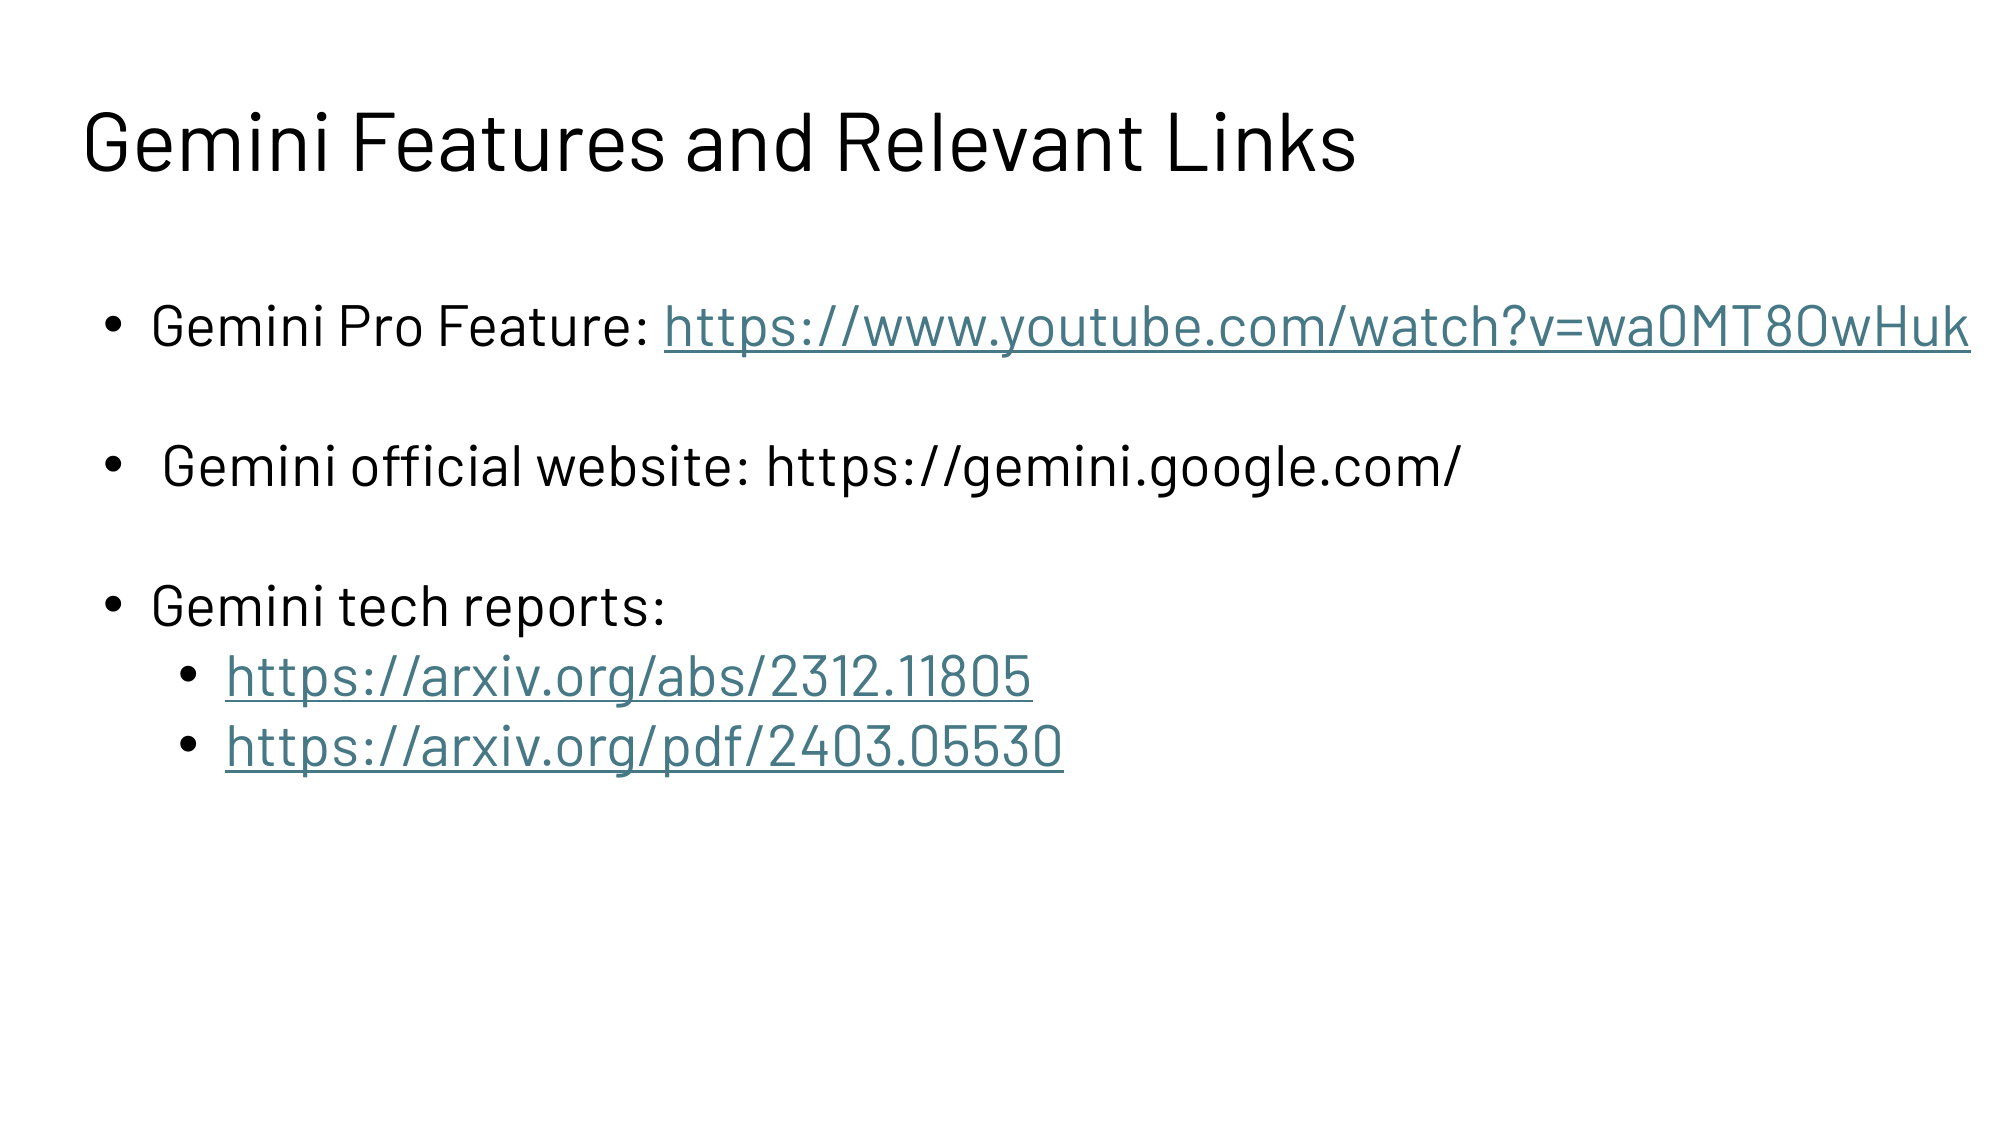

Gemini Features and Relevant Links

Gemini Pro Feature: https://www.youtube.com/watch?v=wa0MT8OwHuk

 Gemini official website: https://gemini.google.com/

Gemini tech reports:
https://arxiv.org/abs/2312.11805
https://arxiv.org/pdf/2403.05530

229